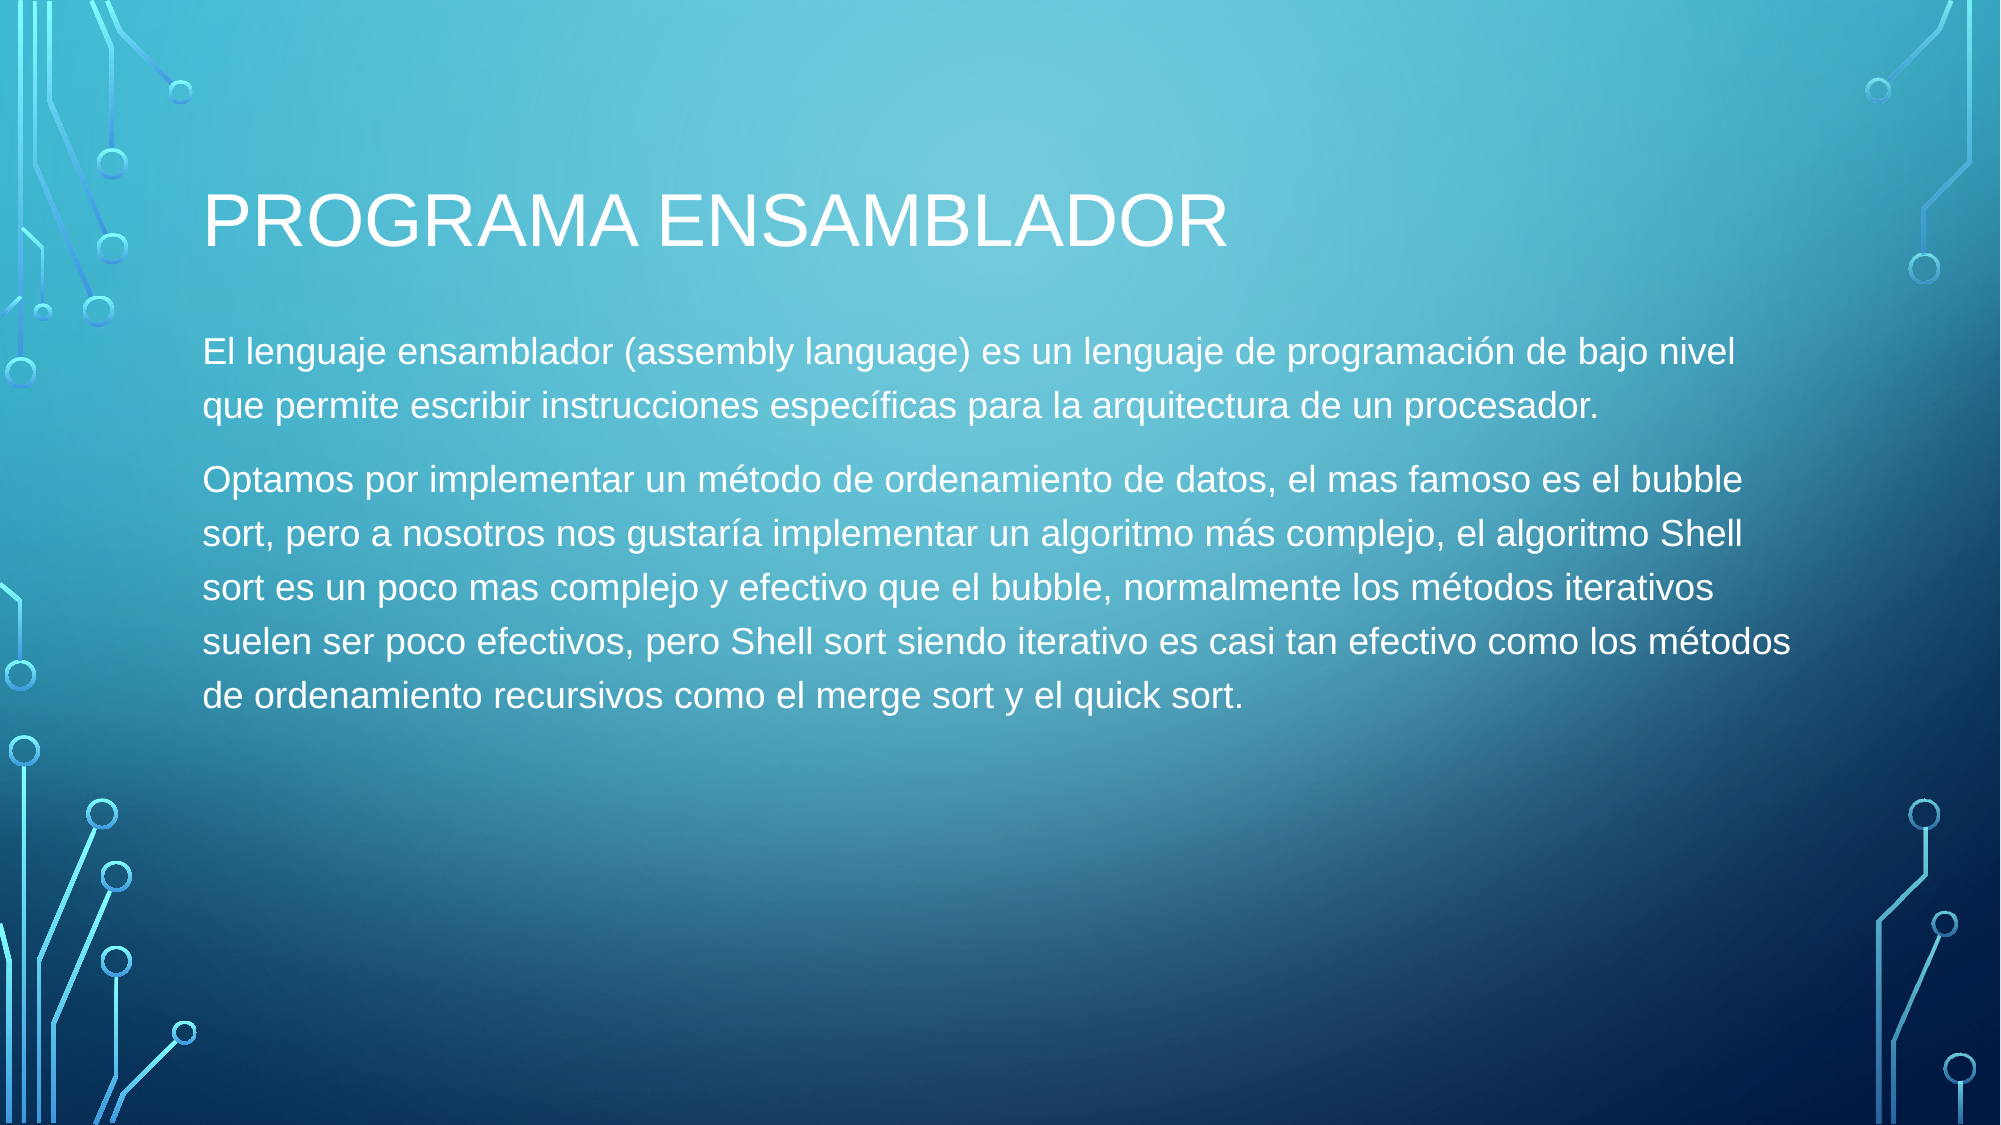

# Programa ensamblador
El lenguaje ensamblador (assembly language) es un lenguaje de programación de bajo nivel que permite escribir instrucciones específicas para la arquitectura de un procesador.
Optamos por implementar un método de ordenamiento de datos, el mas famoso es el bubble sort, pero a nosotros nos gustaría implementar un algoritmo más complejo, el algoritmo Shell sort es un poco mas complejo y efectivo que el bubble, normalmente los métodos iterativos suelen ser poco efectivos, pero Shell sort siendo iterativo es casi tan efectivo como los métodos de ordenamiento recursivos como el merge sort y el quick sort.